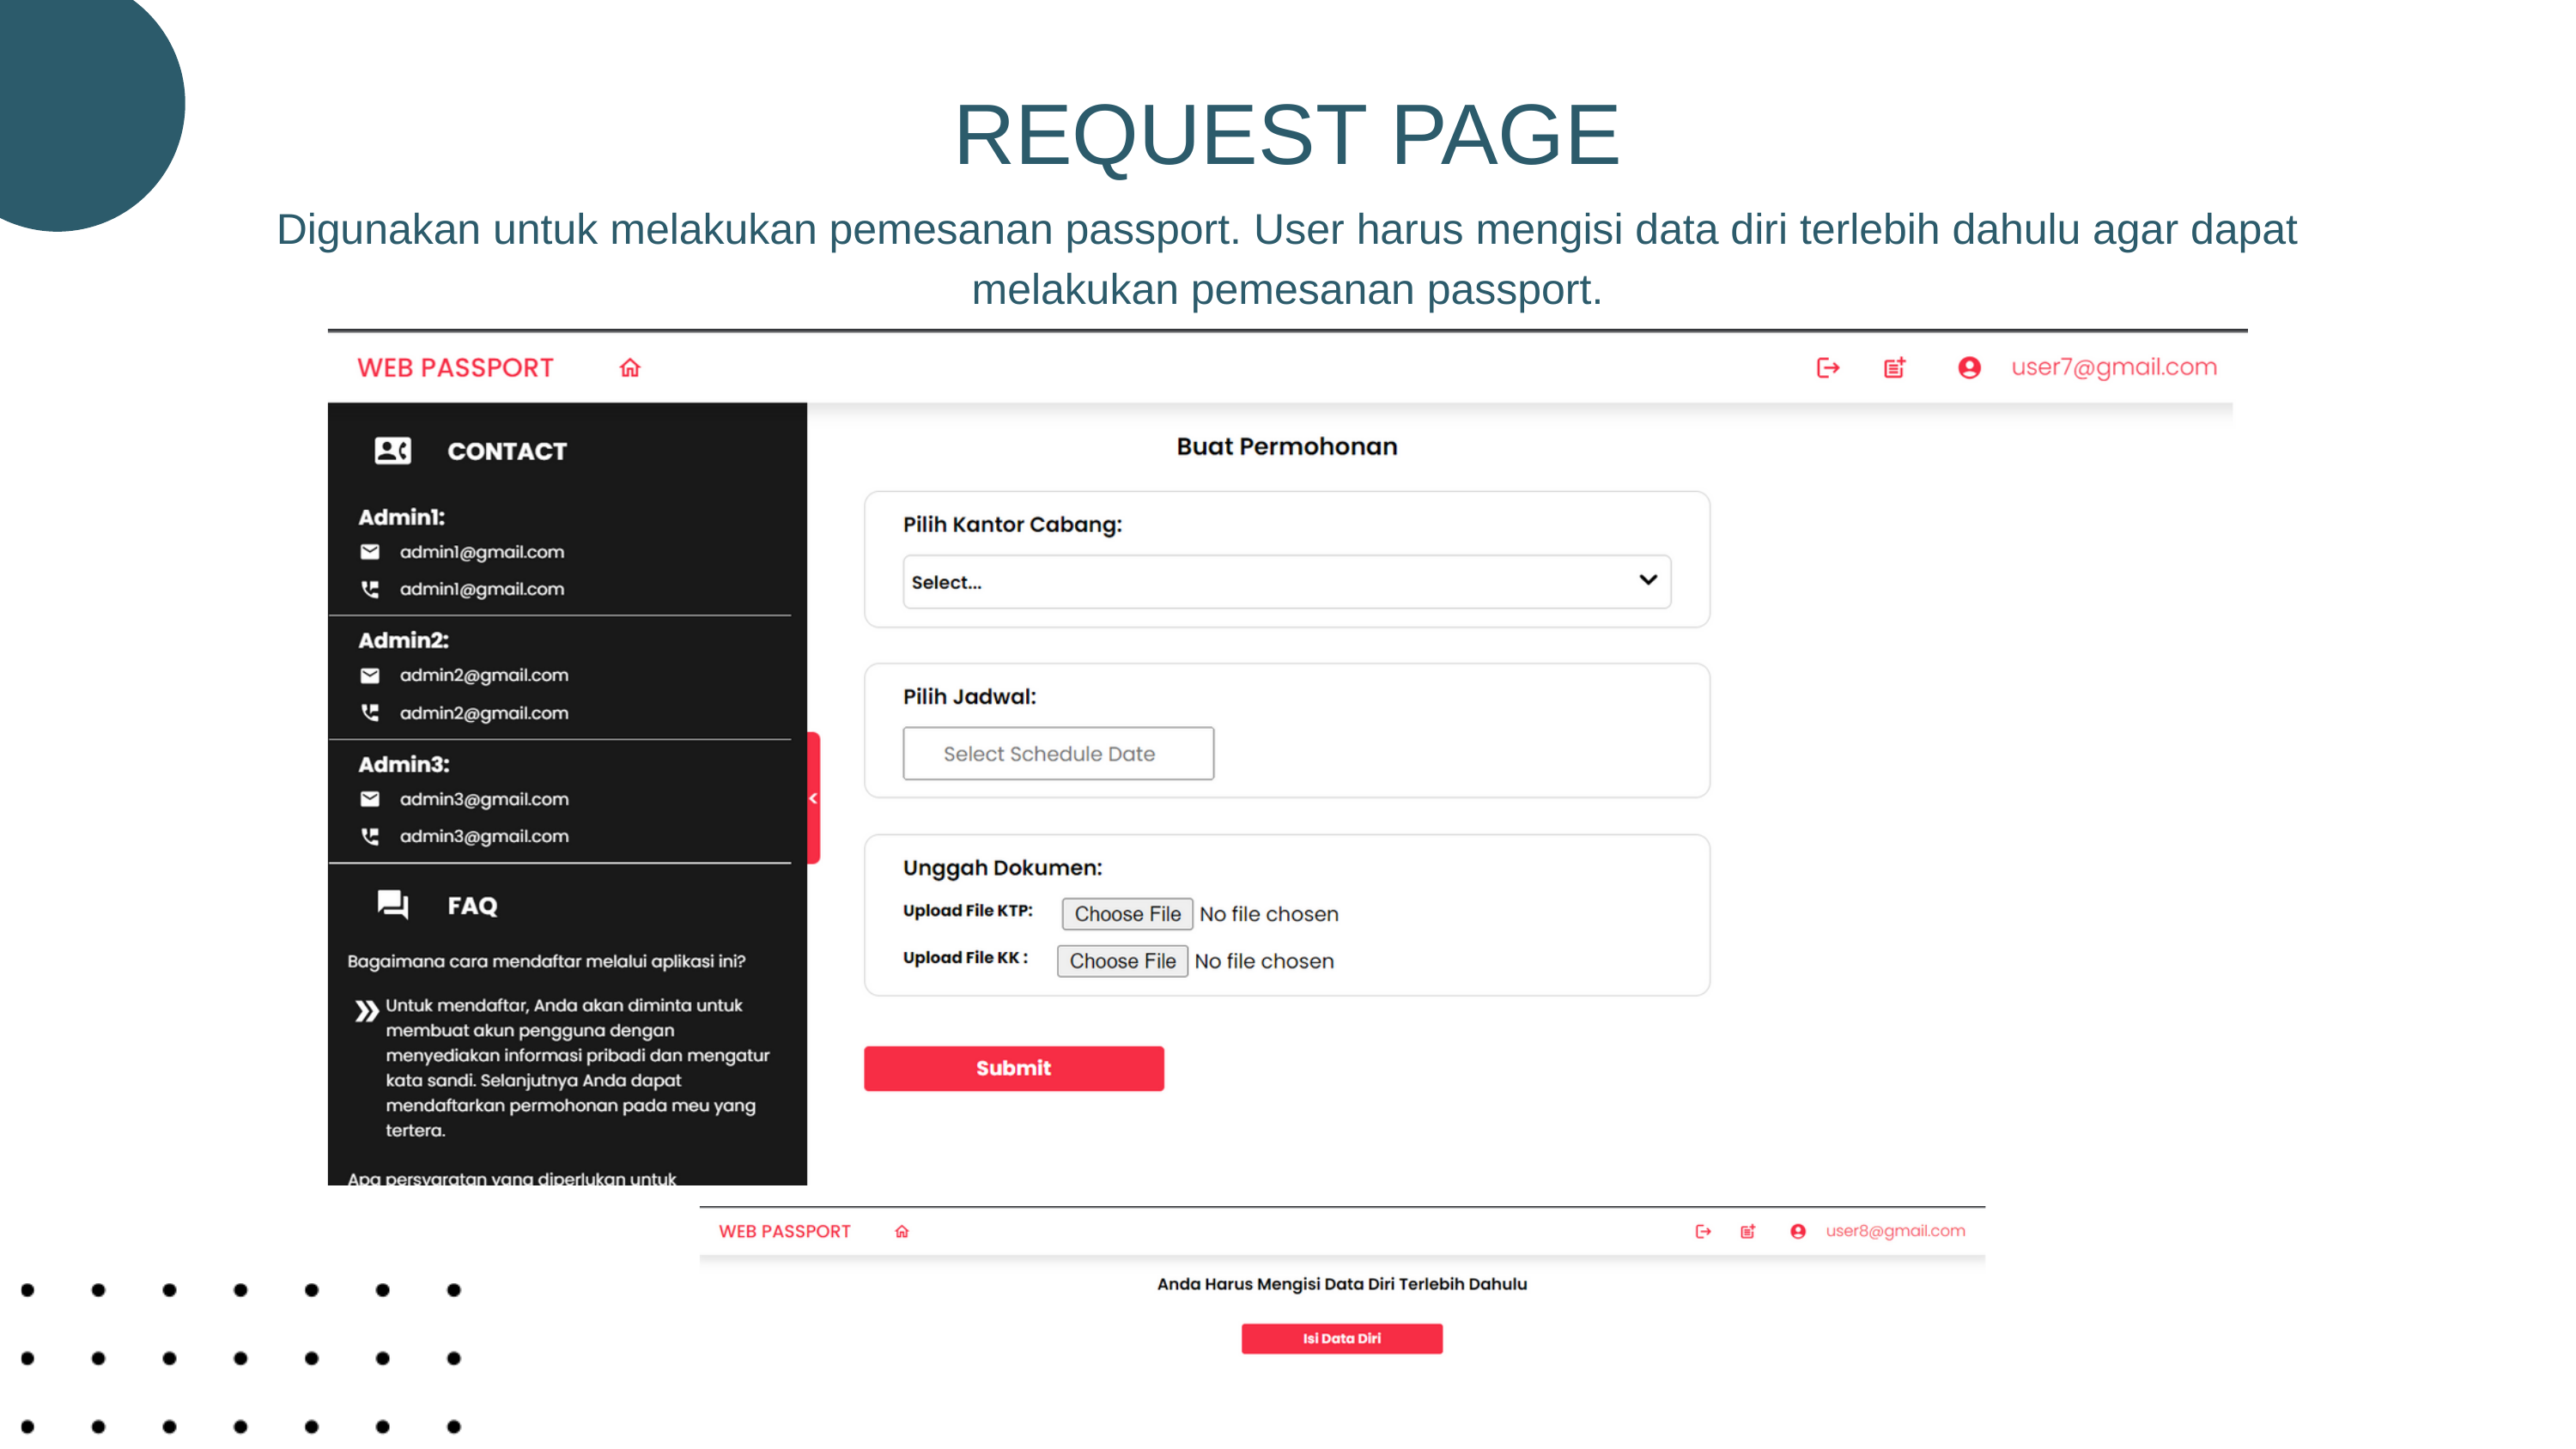

REQUEST PAGE
Digunakan untuk melakukan pemesanan passport. User harus mengisi data diri terlebih dahulu agar dapat melakukan pemesanan passport.